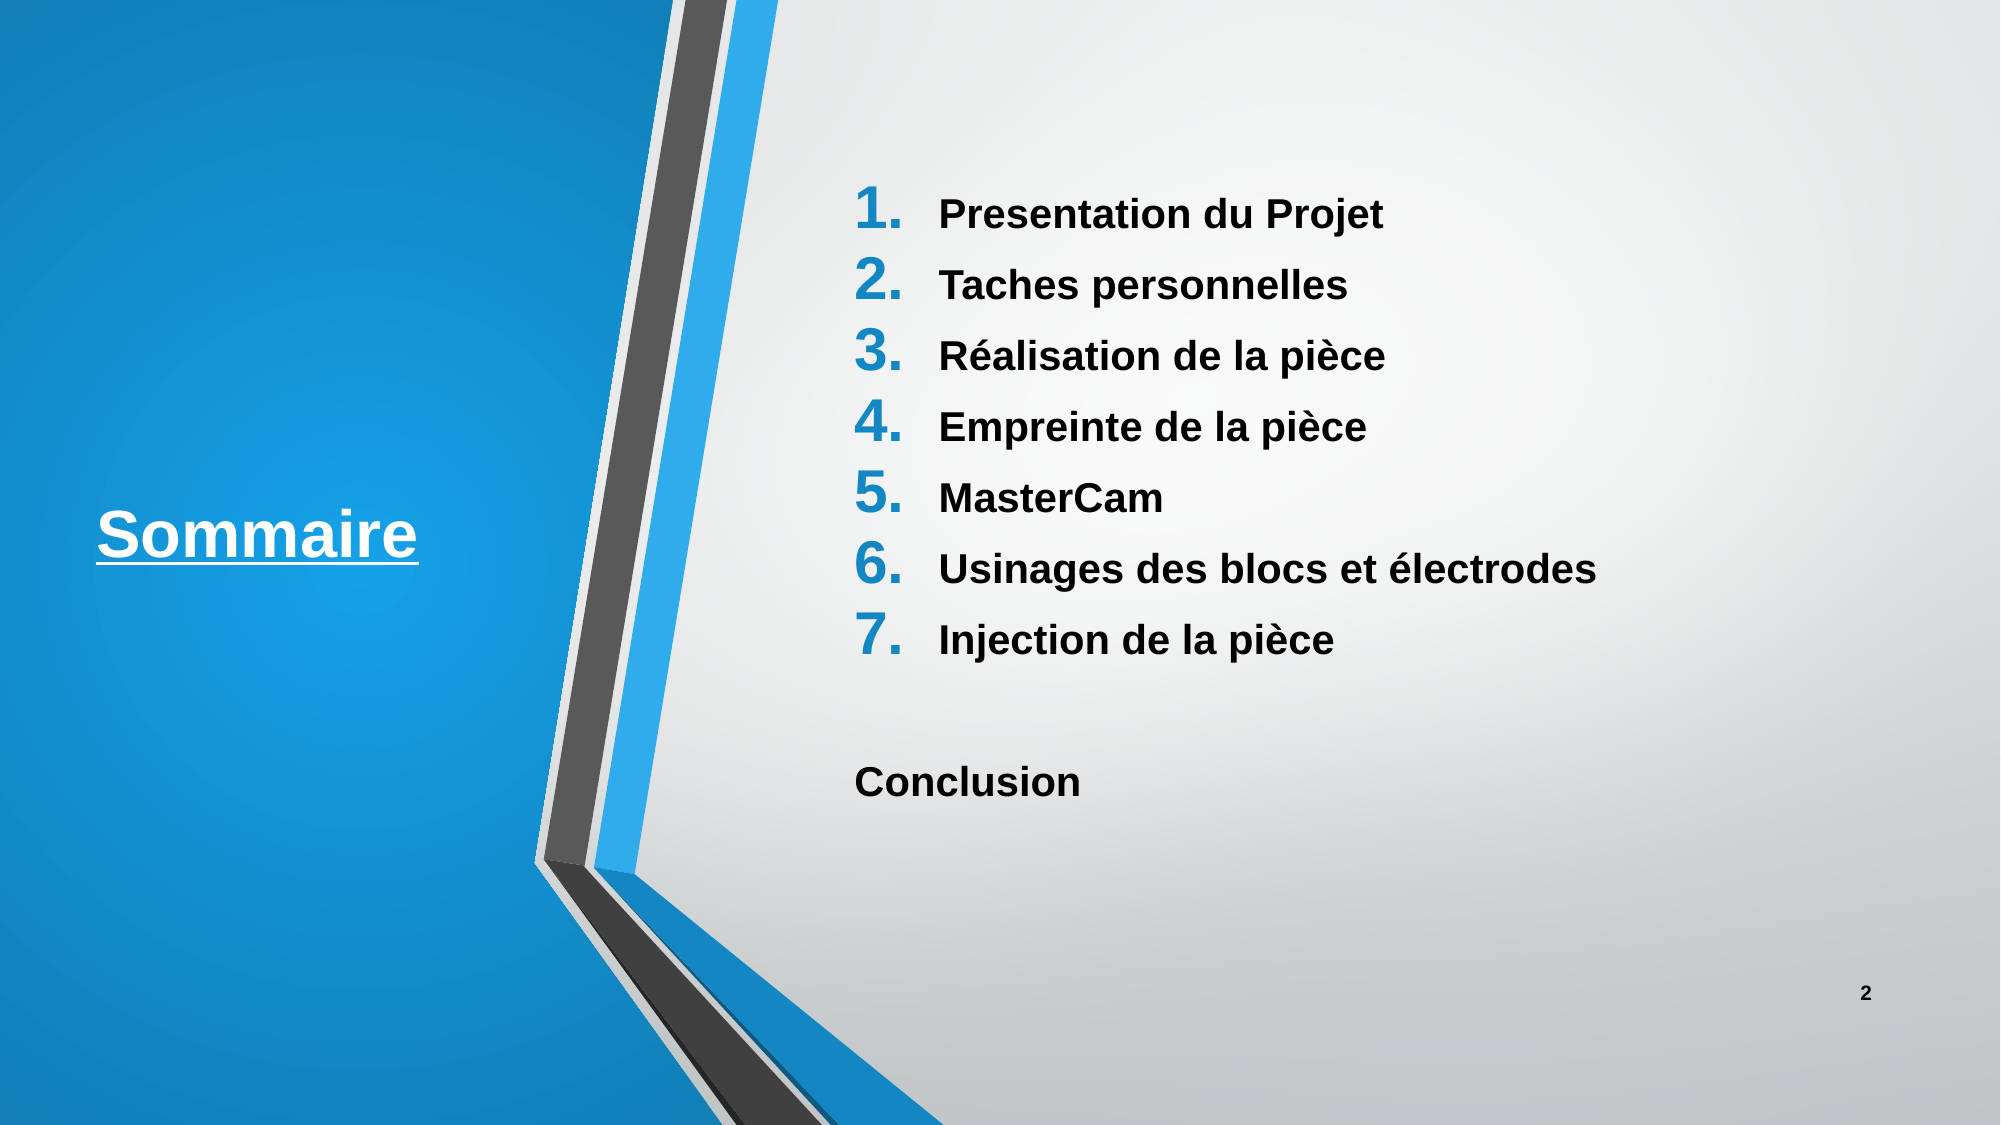

# Sommaire
Presentation du Projet
Taches personnelles
Réalisation de la pièce
Empreinte de la pièce
MasterCam
Usinages des blocs et électrodes
Injection de la pièce

Conclusion

2